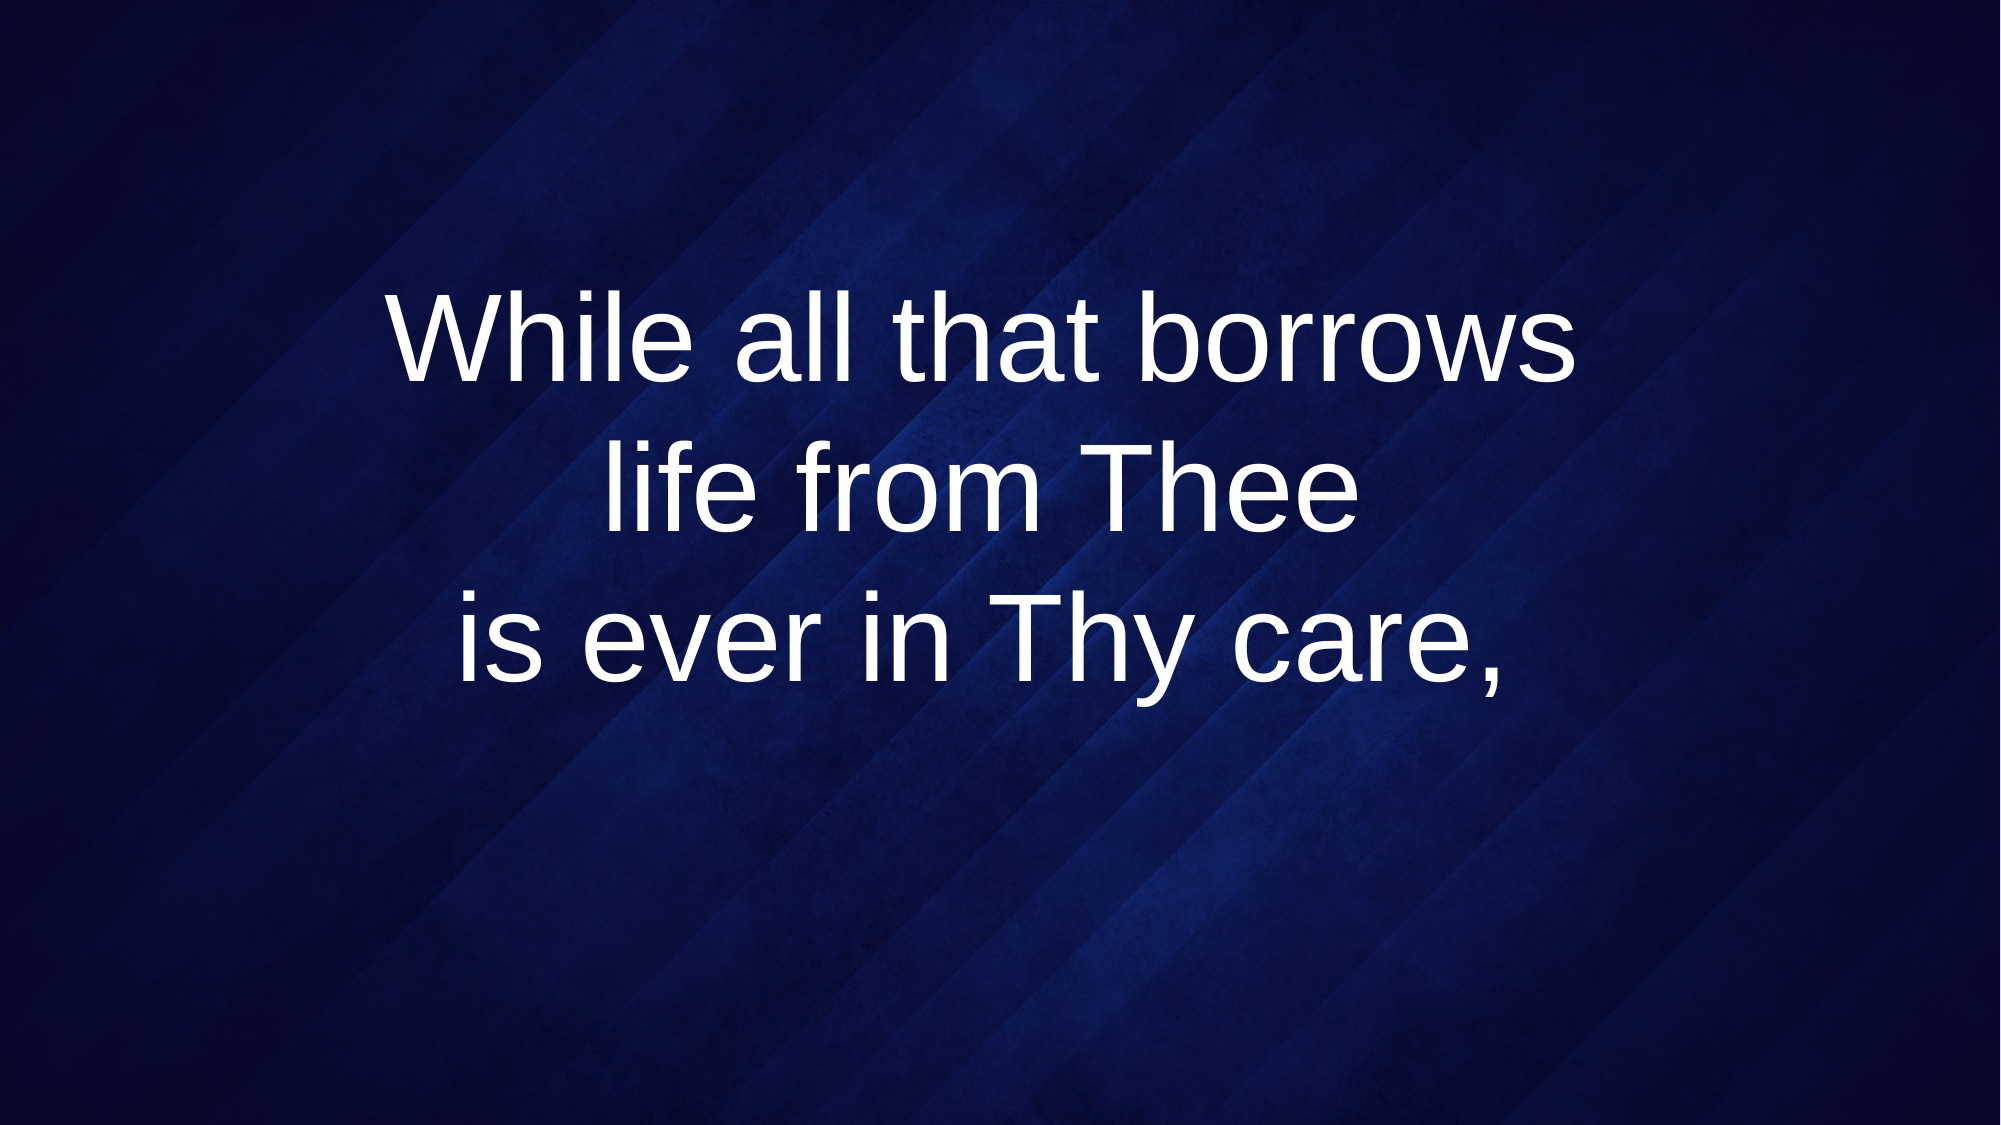

# While all that borrows life from Thee is ever in Thy care,